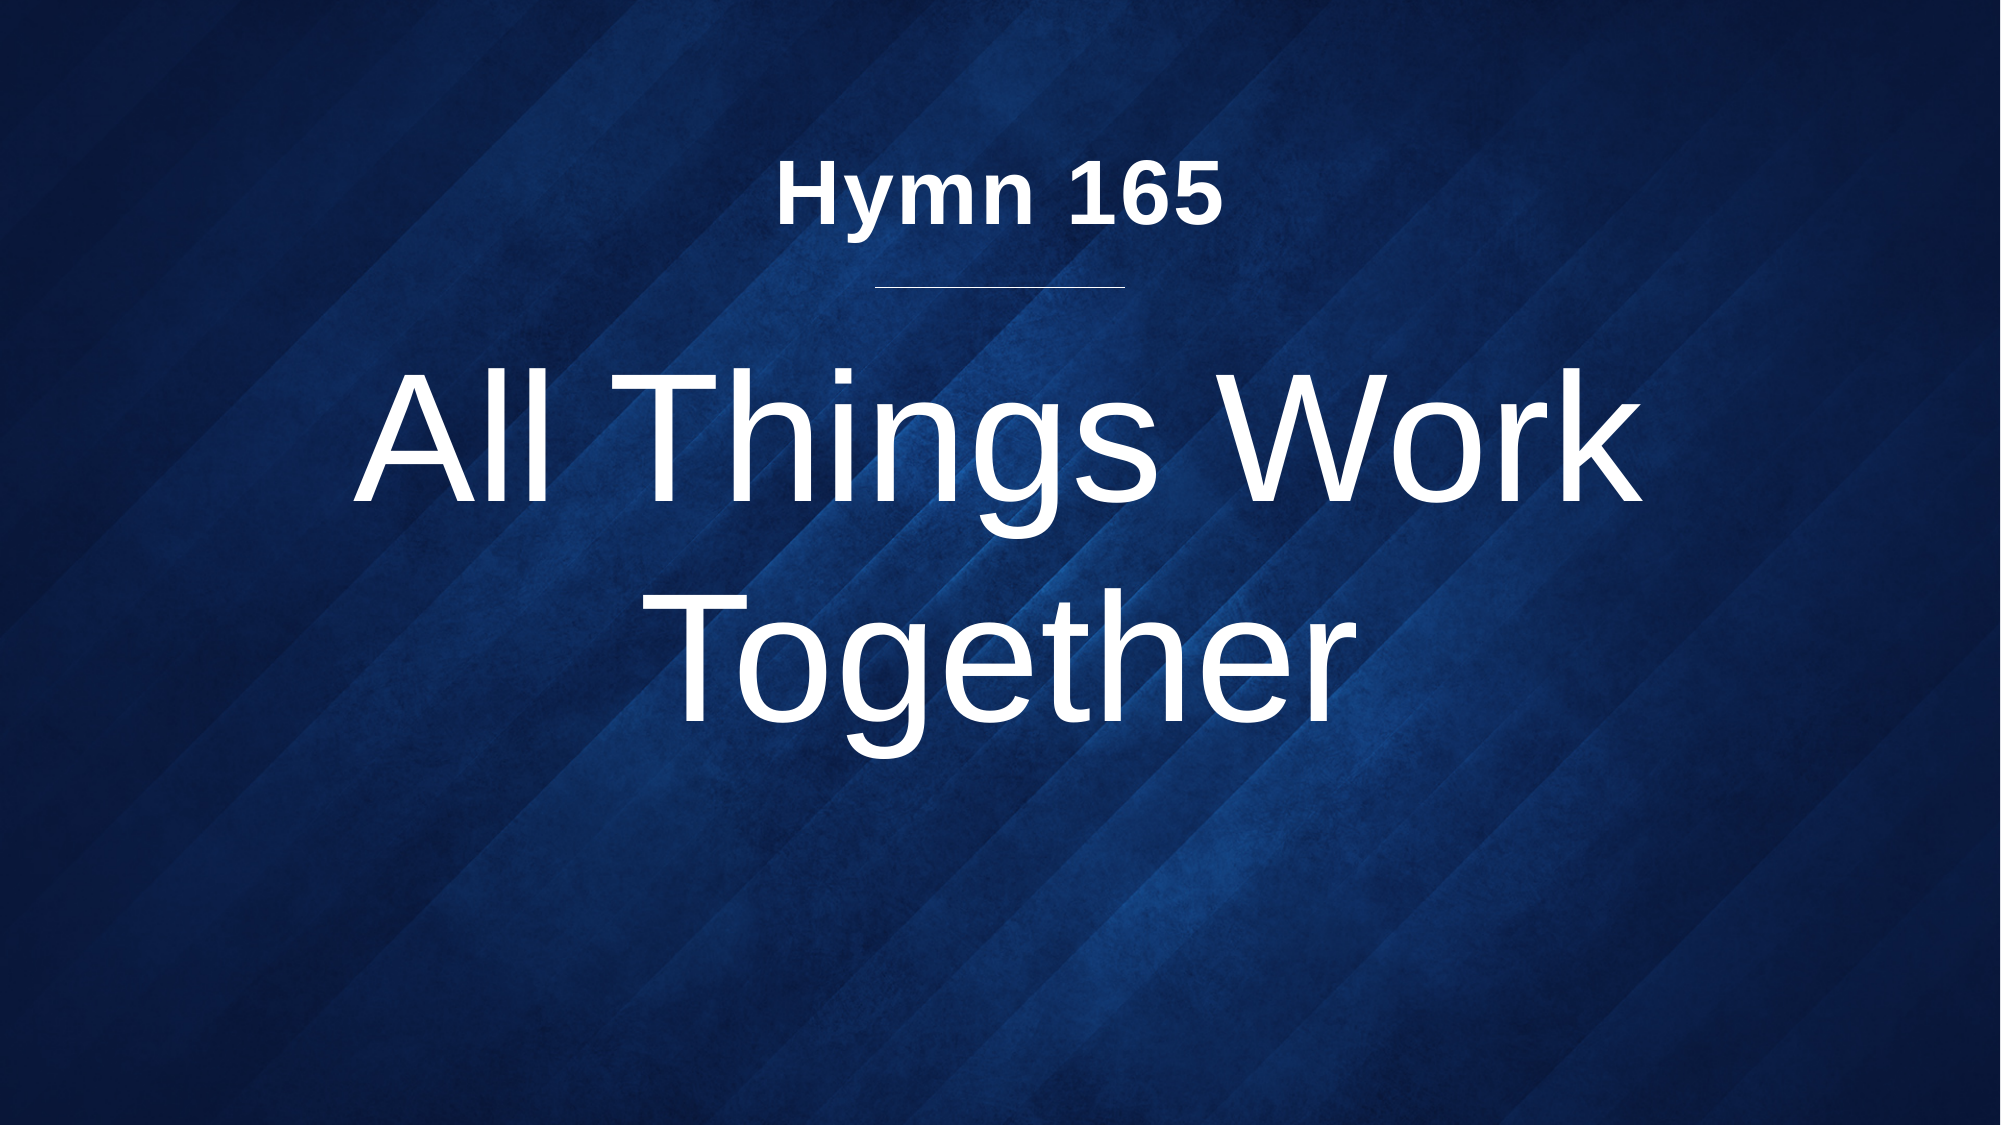

Hymn 165
# All Things Work Together